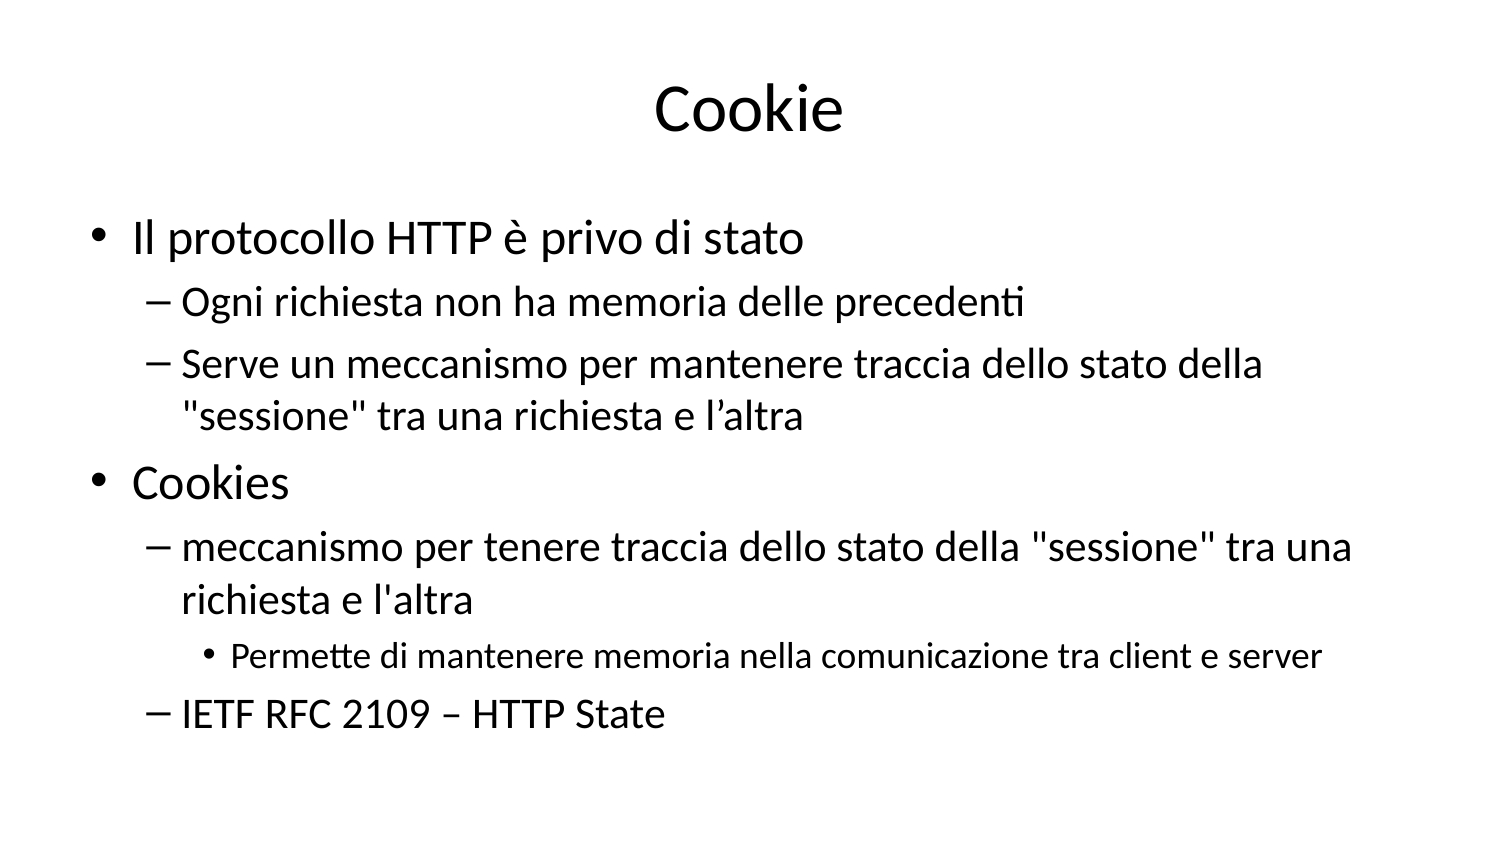

# Cookie
Il protocollo HTTP è privo di stato
Ogni richiesta non ha memoria delle precedenti
Serve un meccanismo per mantenere traccia dello stato della "sessione" tra una richiesta e l’altra
Cookies
meccanismo per tenere traccia dello stato della "sessione" tra una richiesta e l'altra
Permette di mantenere memoria nella comunicazione tra client e server
IETF RFC 2109 – HTTP State